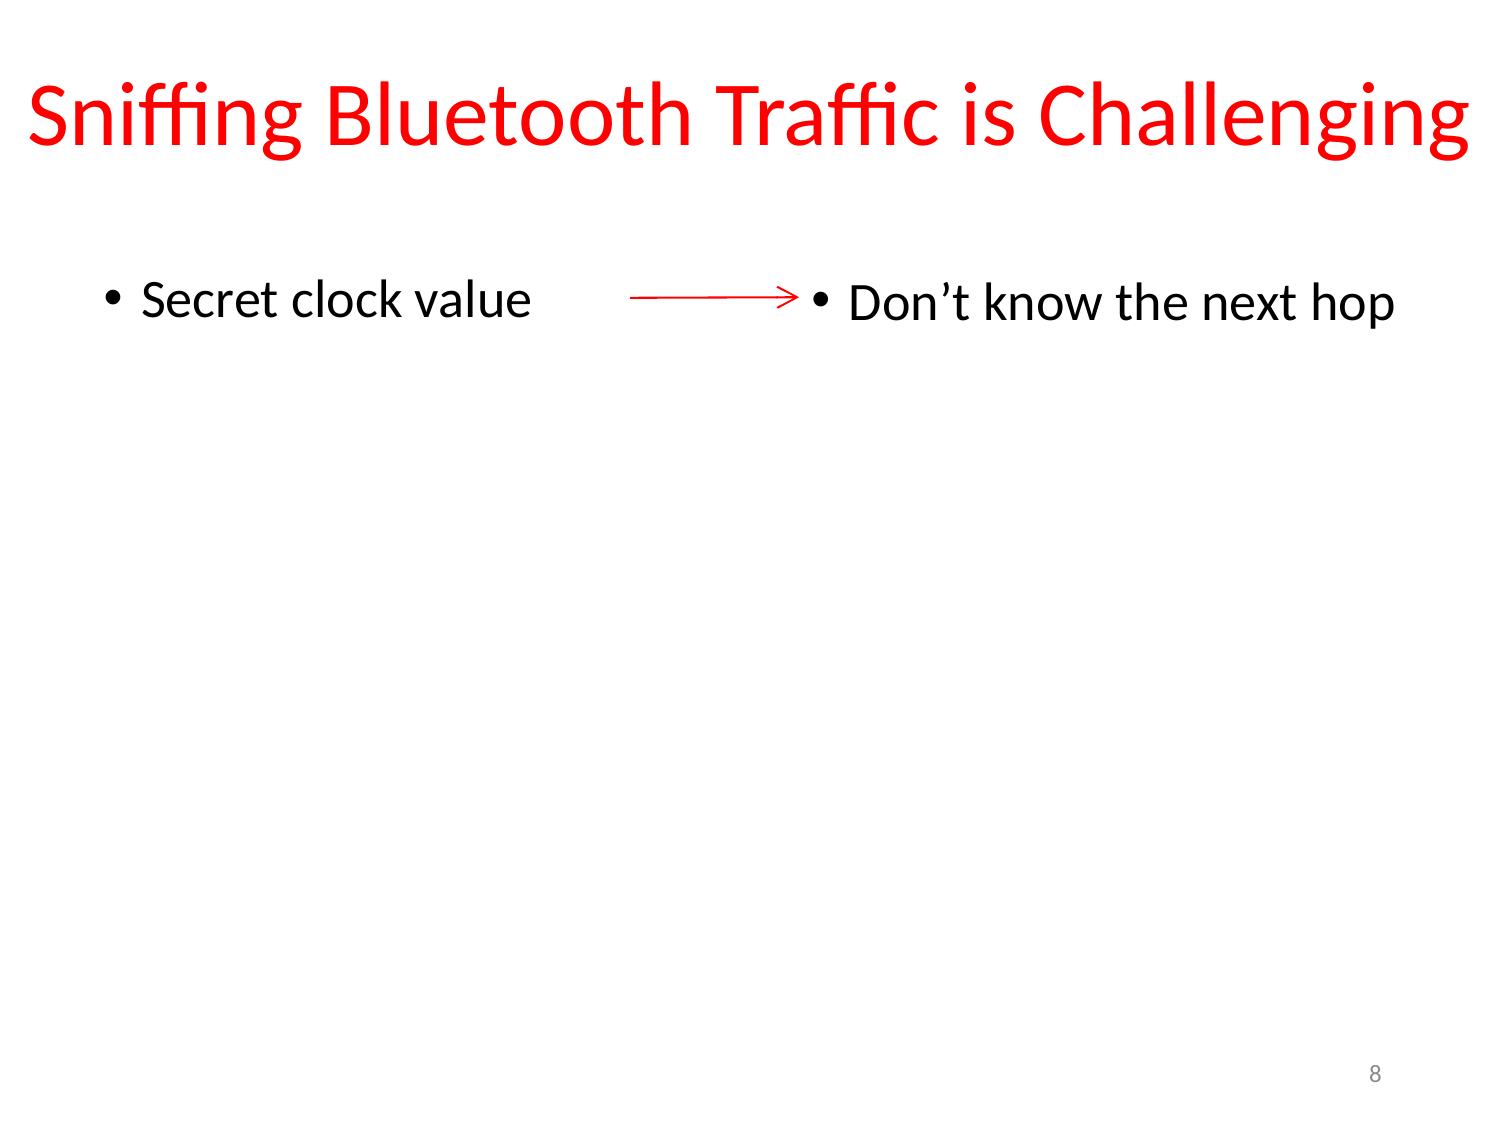

# Sniffing Bluetooth Traffic is Challenging
Secret clock value

Don’t know the next hop
8